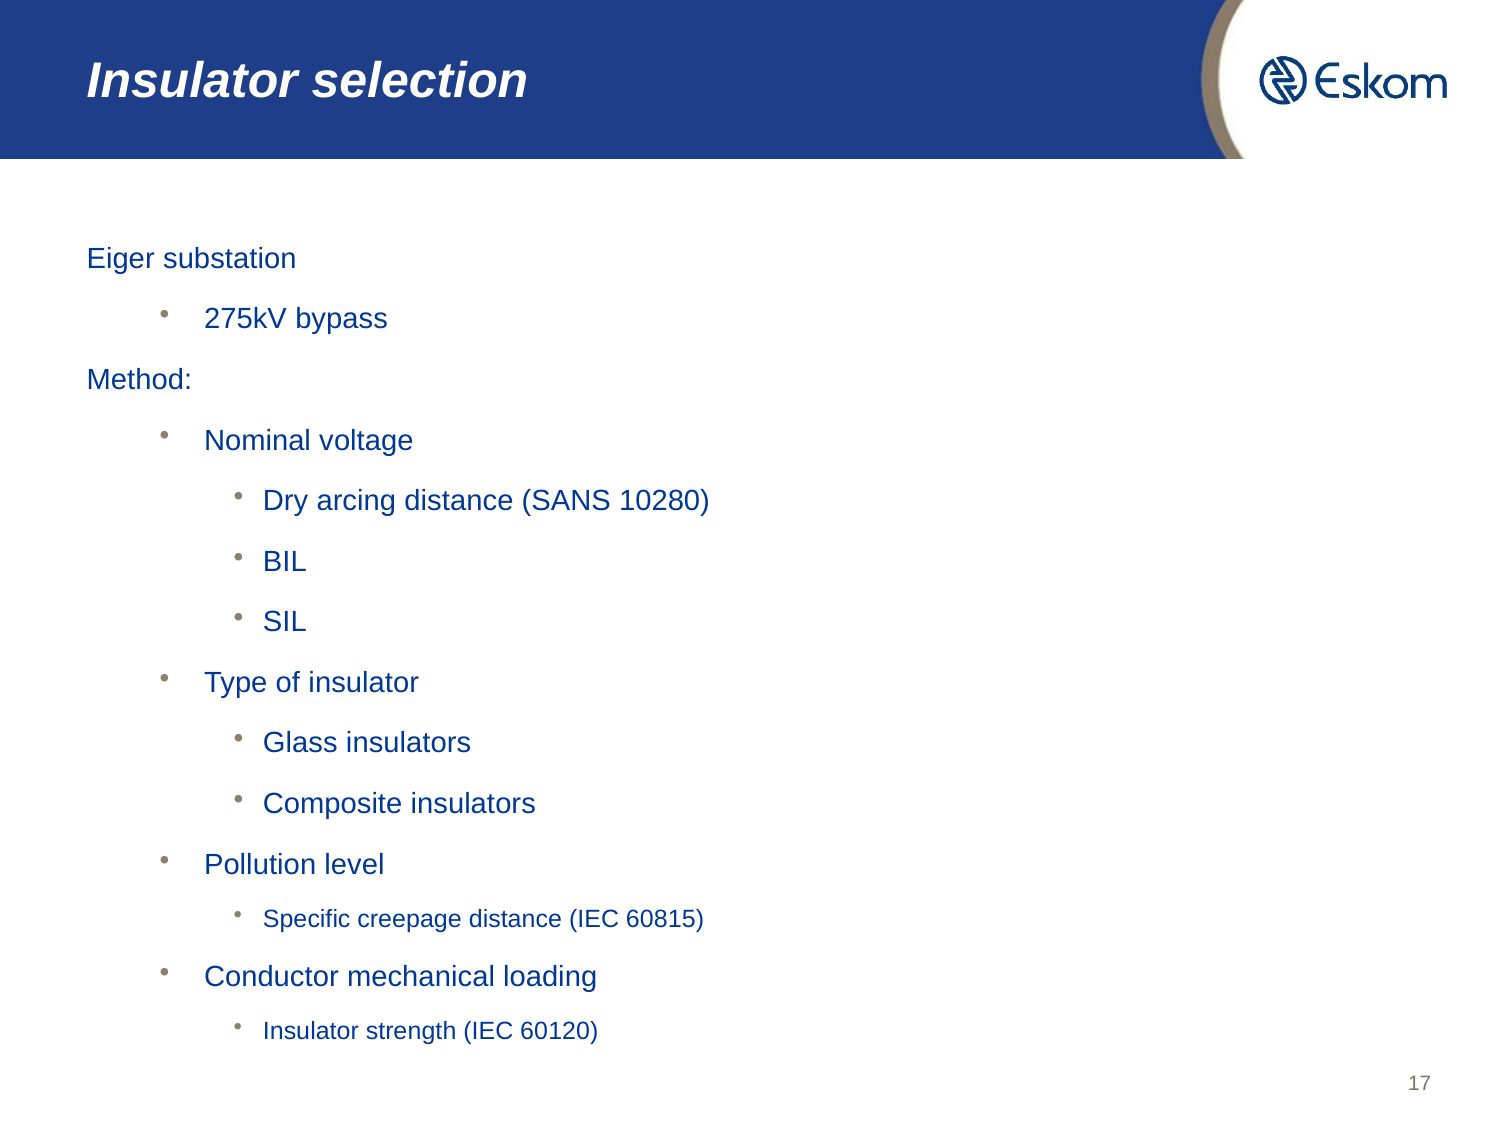

# Insulator selection
Eiger substation
275kV bypass
Method:
Nominal voltage
Dry arcing distance (SANS 10280)
BIL
SIL
Type of insulator
Glass insulators
Composite insulators
Pollution level
Specific creepage distance (IEC 60815)
Conductor mechanical loading
Insulator strength (IEC 60120)

17